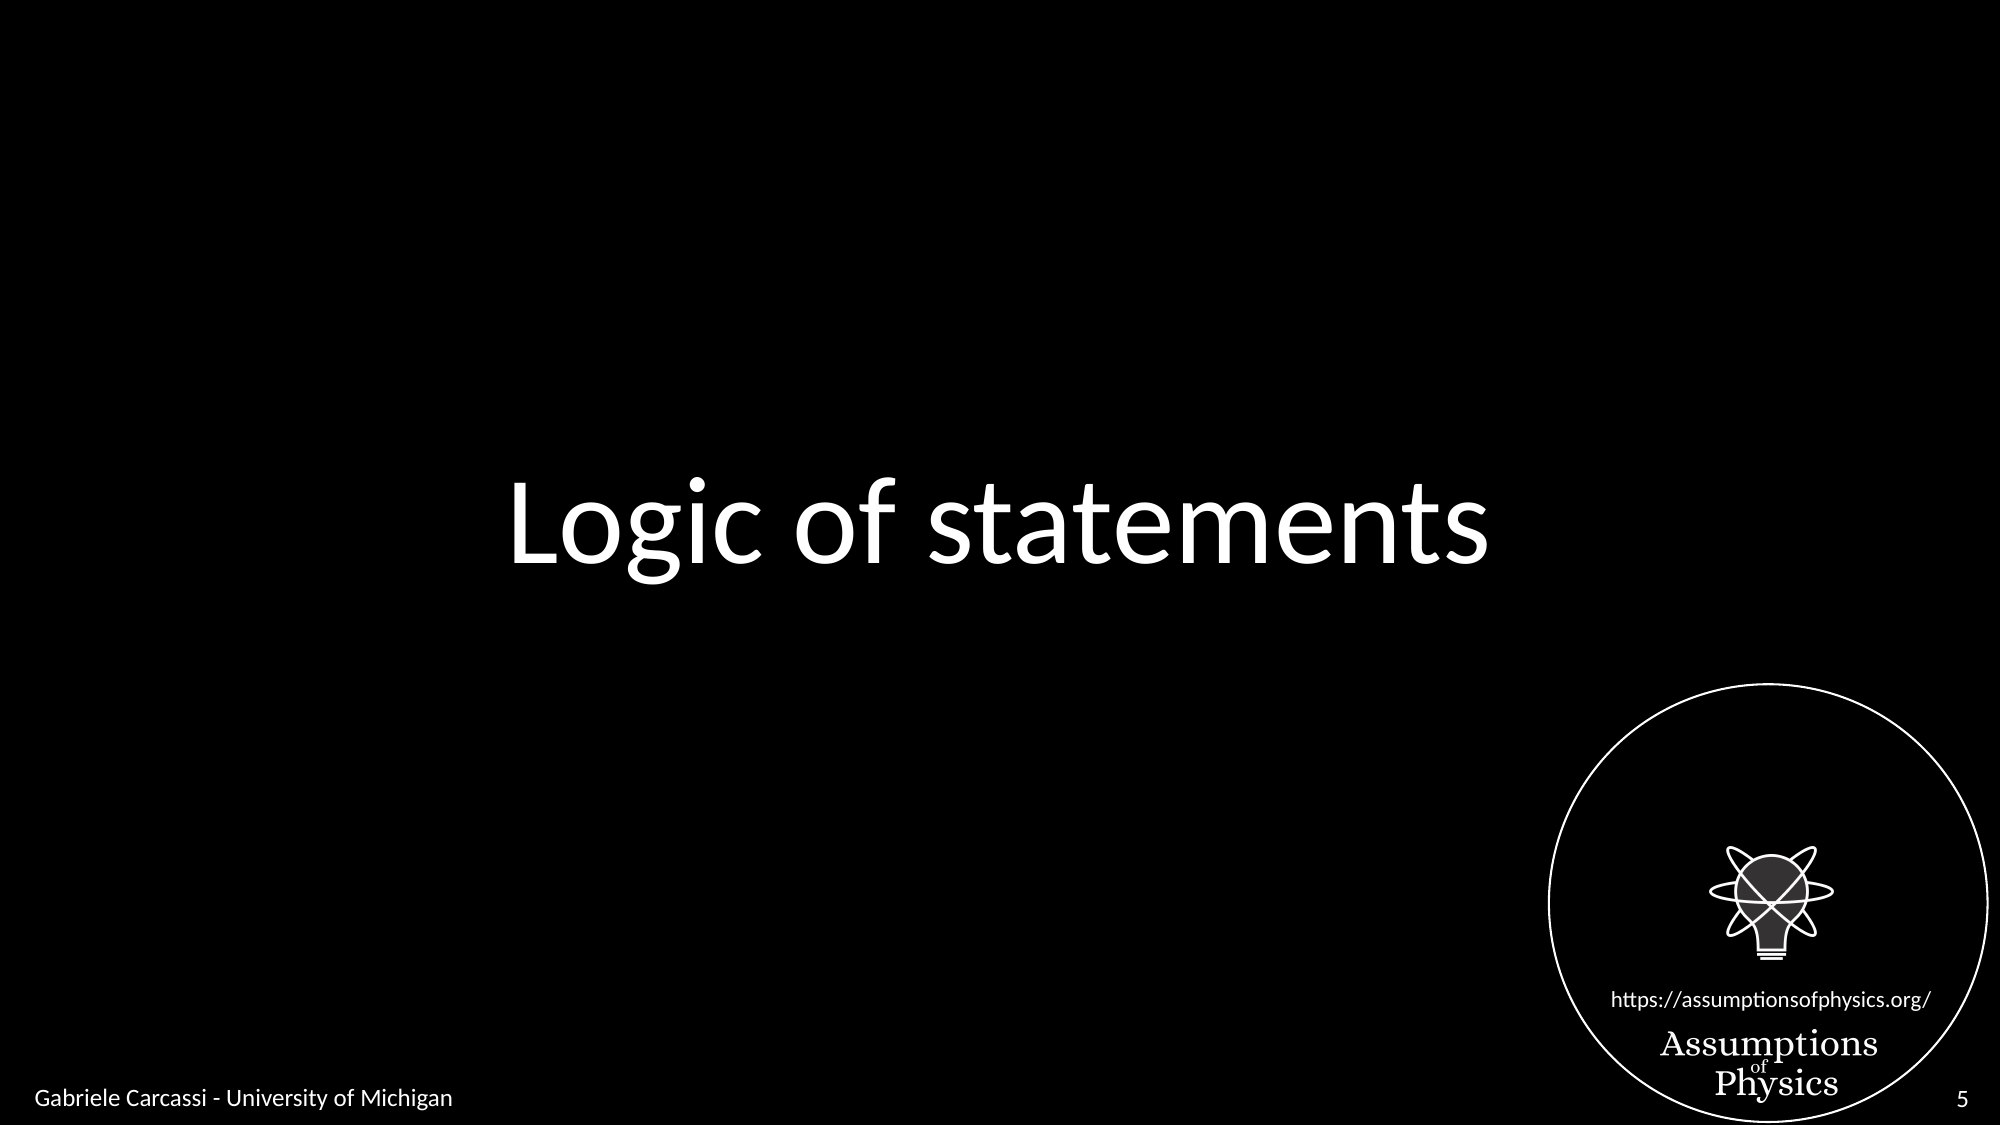

# Logic of statements

Gabriele Carcassi - University of Michigan
5